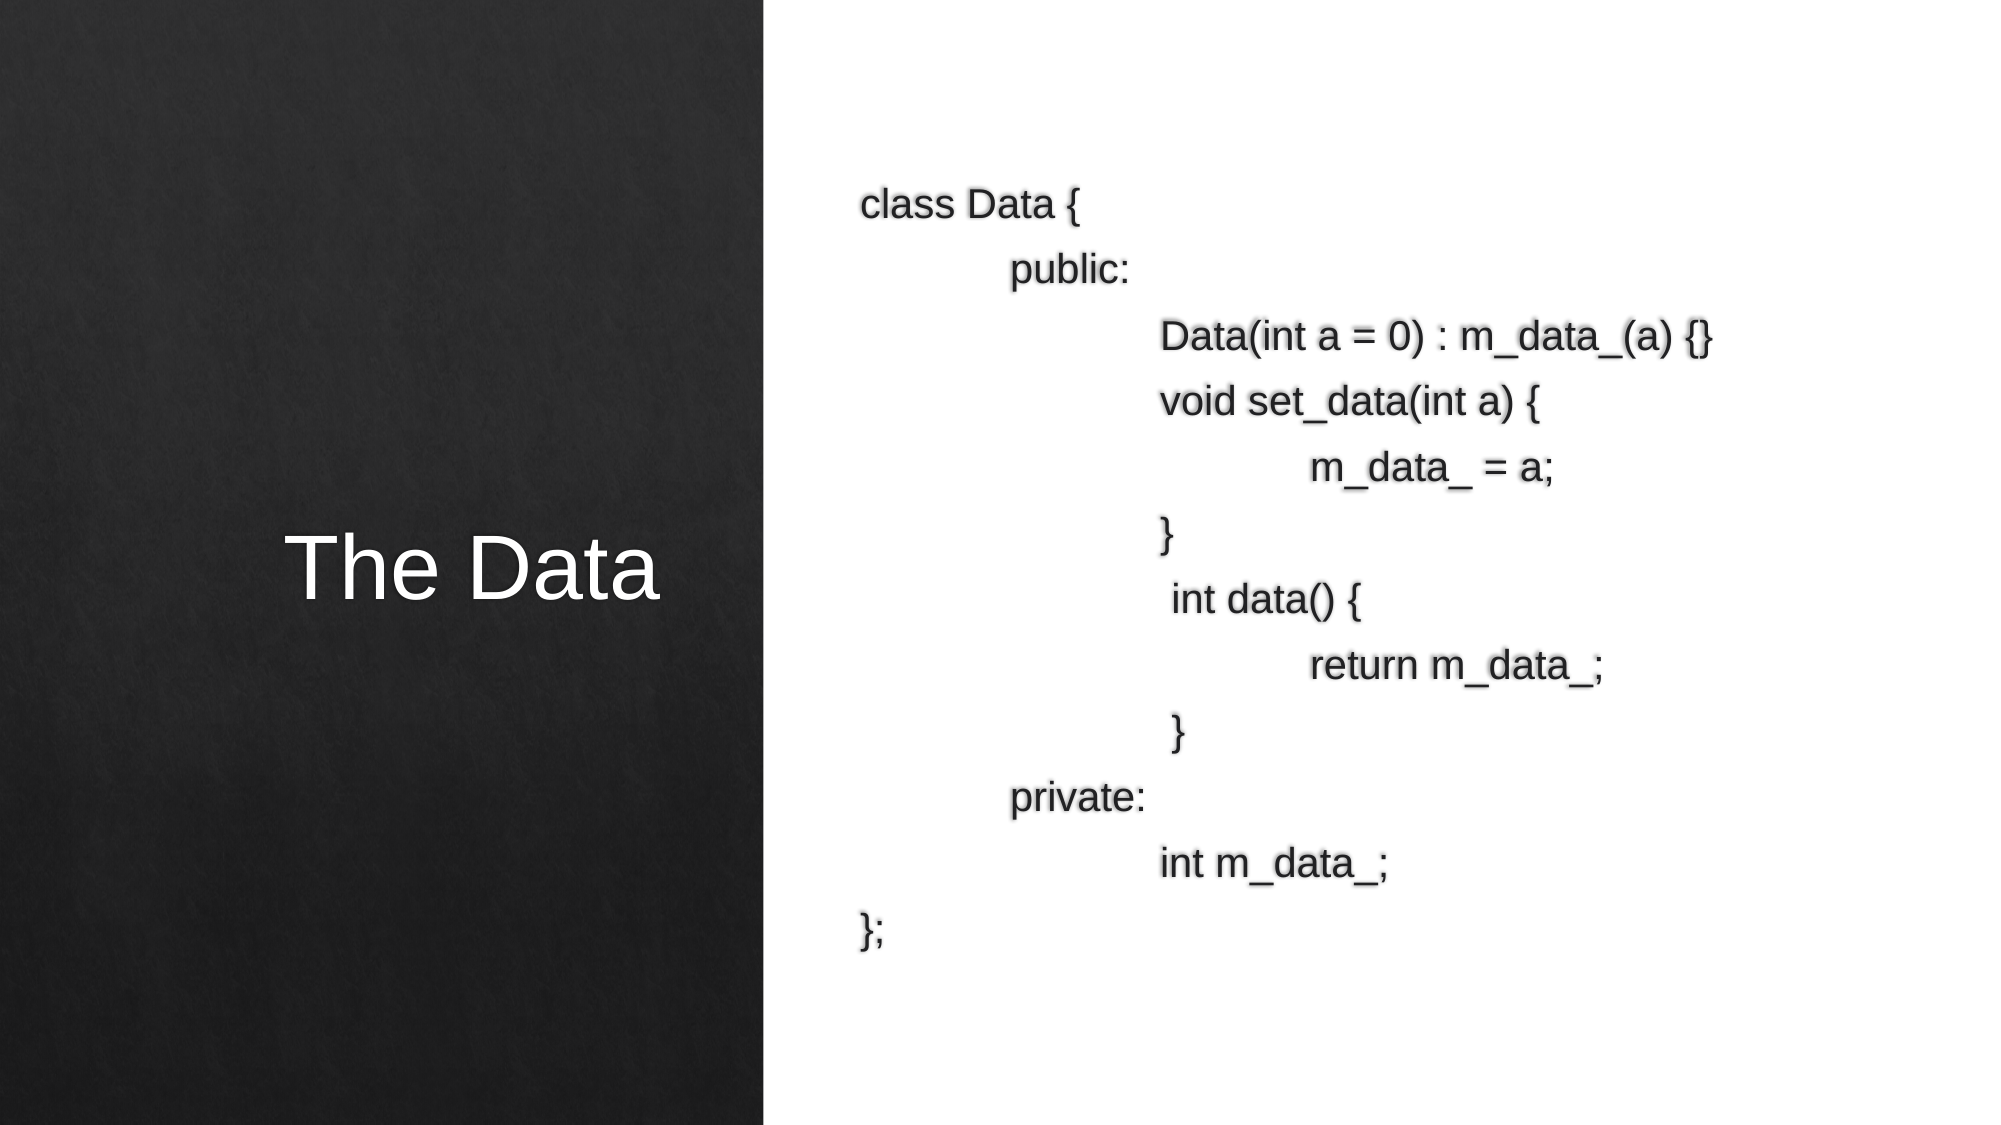

class Data {
 	public:
  		Data(int a = 0) : m_data_(a) {}
  		void set_data(int a) {
    			m_data_ = a;
  		}
 		 int data() {
    			return m_data_;
 		 }
 	private:
  		int m_data_;
};
# The Data